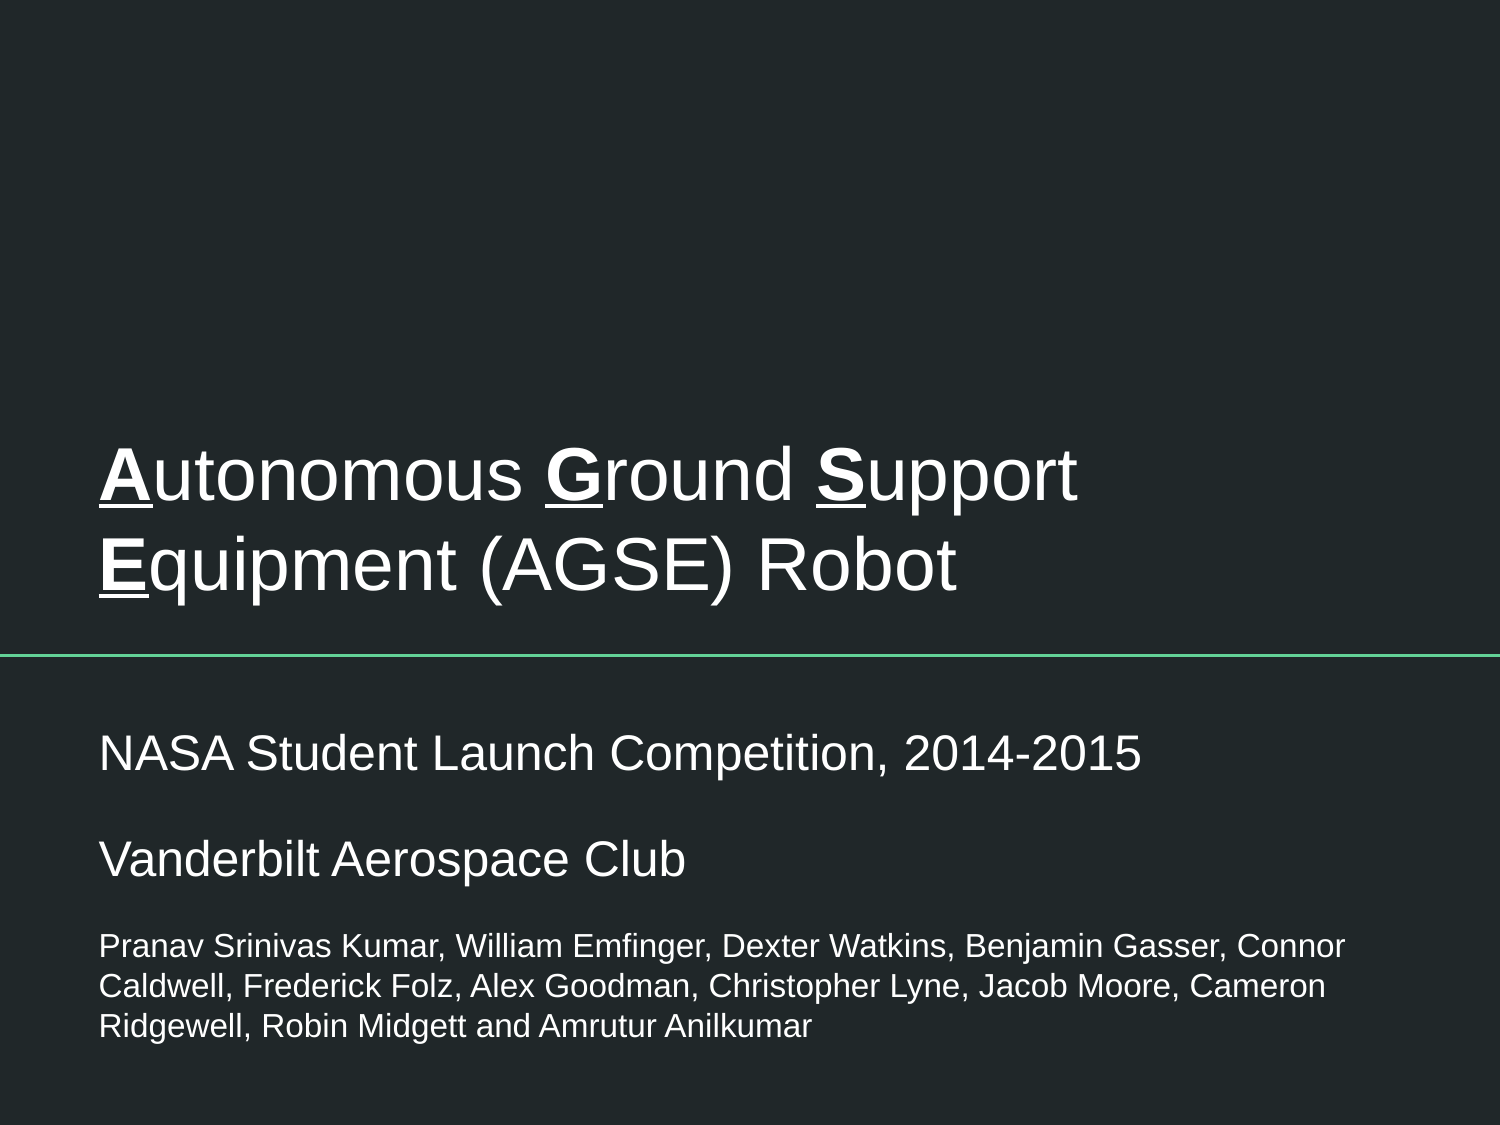

# Autonomous Ground Support Equipment (AGSE) Robot
NASA Student Launch Competition, 2014-2015
Vanderbilt Aerospace Club
Pranav Srinivas Kumar, William Emfinger, Dexter Watkins, Benjamin Gasser, Connor Caldwell, Frederick Folz, Alex Goodman, Christopher Lyne, Jacob Moore, Cameron Ridgewell, Robin Midgett and Amrutur Anilkumar